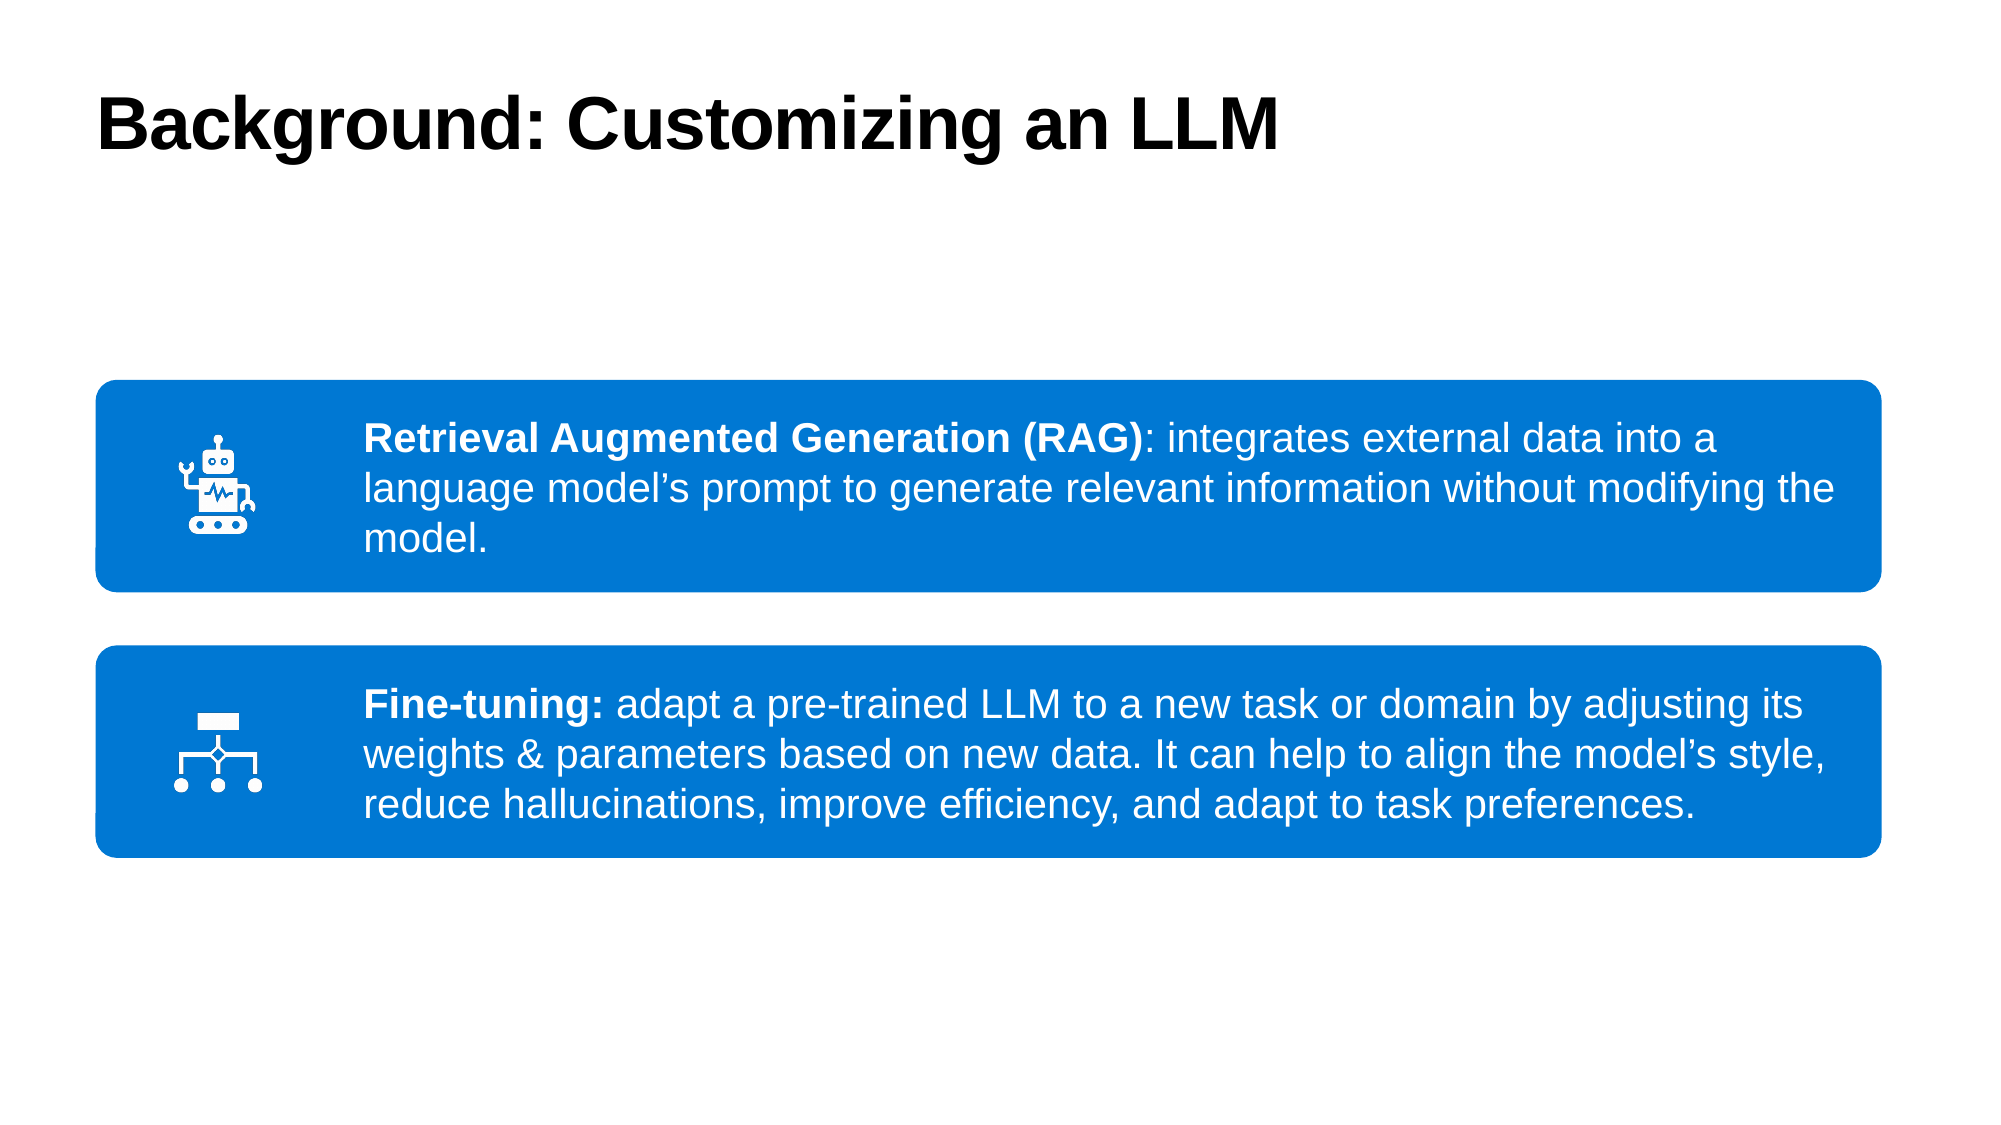

# Background: Customizing an LLM
Retrieval Augmented Generation (RAG): integrates external data into a language model’s prompt to generate relevant information without modifying the model.
Fine-tuning: adapt a pre-trained LLM to a new task or domain by adjusting its weights & parameters based on new data. It can help to align the model’s style, reduce hallucinations, improve efficiency, and adapt to task preferences.